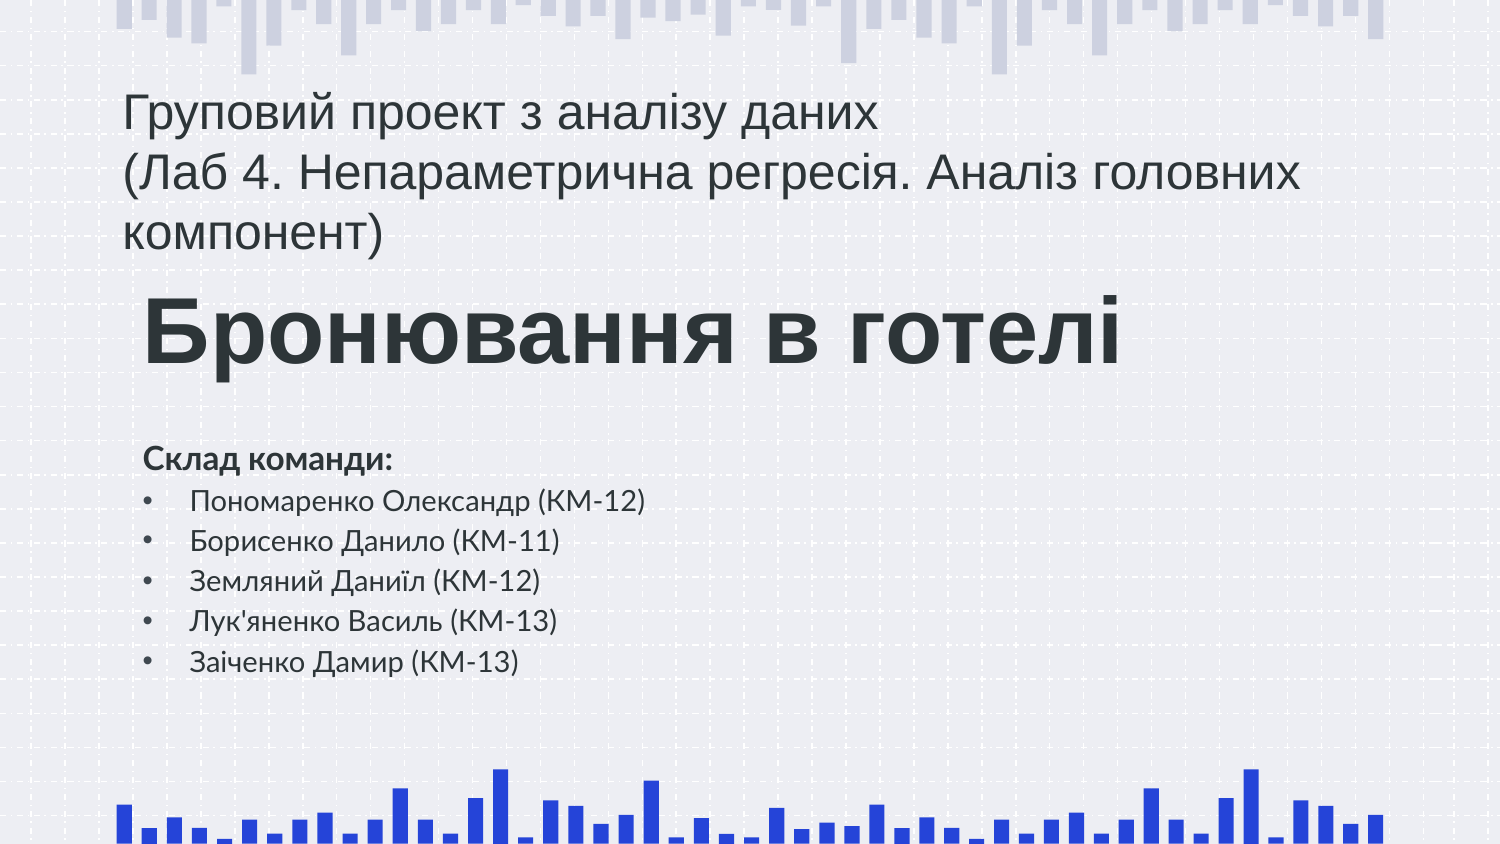

Груповий проект з аналізу даних
(Лаб 4. Непараметрична регресія. Аналіз головних компонент)
# Бронювання в готелі
Склад команди:
Пономаренко Олександр (КМ-12)
Борисенко Данило (КМ-11)
Земляний Даниїл (КМ-12)
Лук'яненко Василь (КМ-13)
Заіченко Дамир (КМ-13)